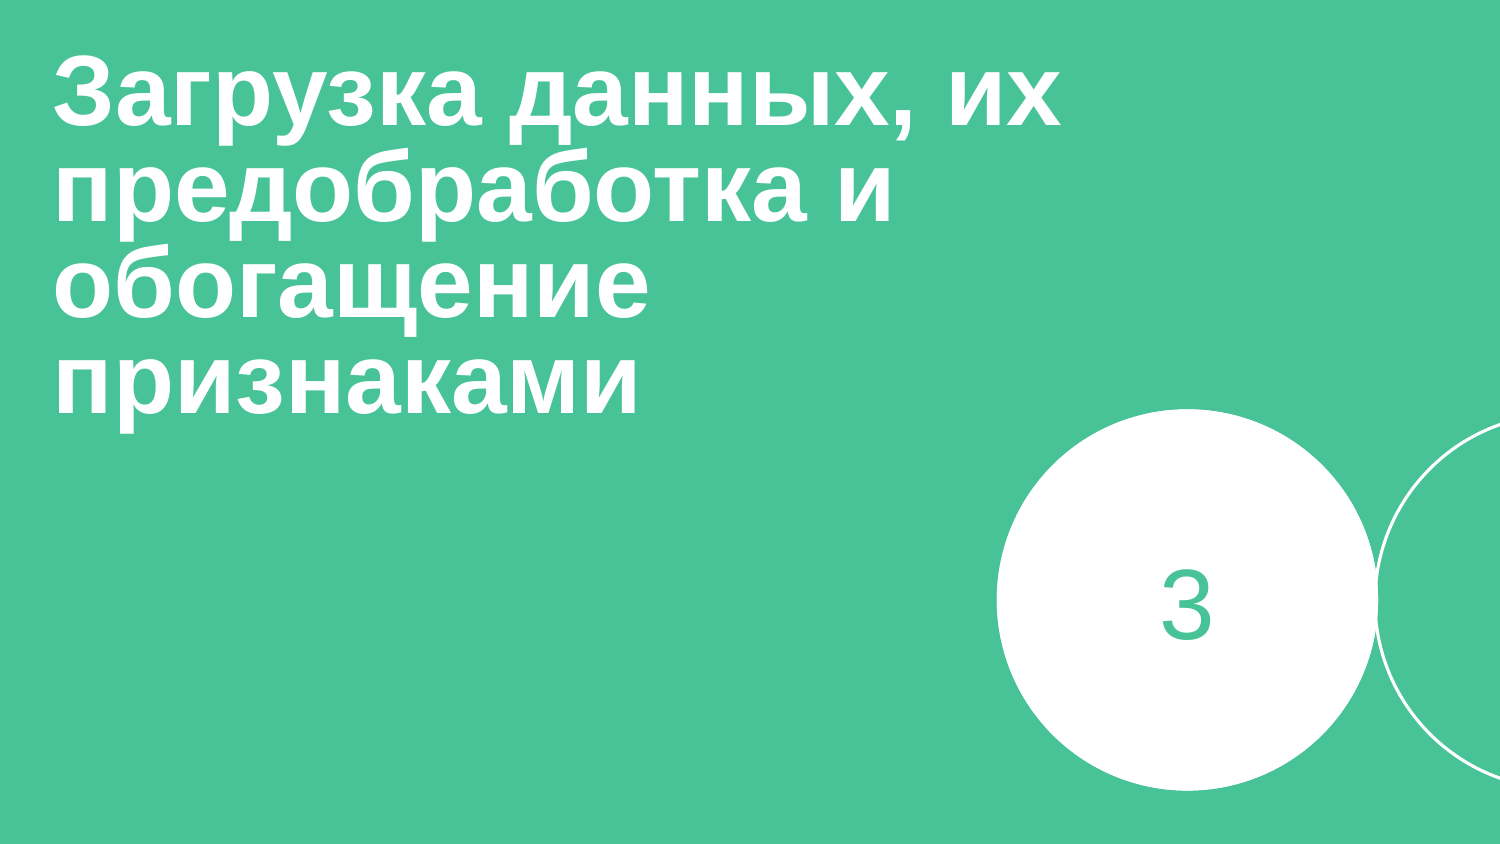

Загрузка данных, их предобработка и обогащение признаками
3